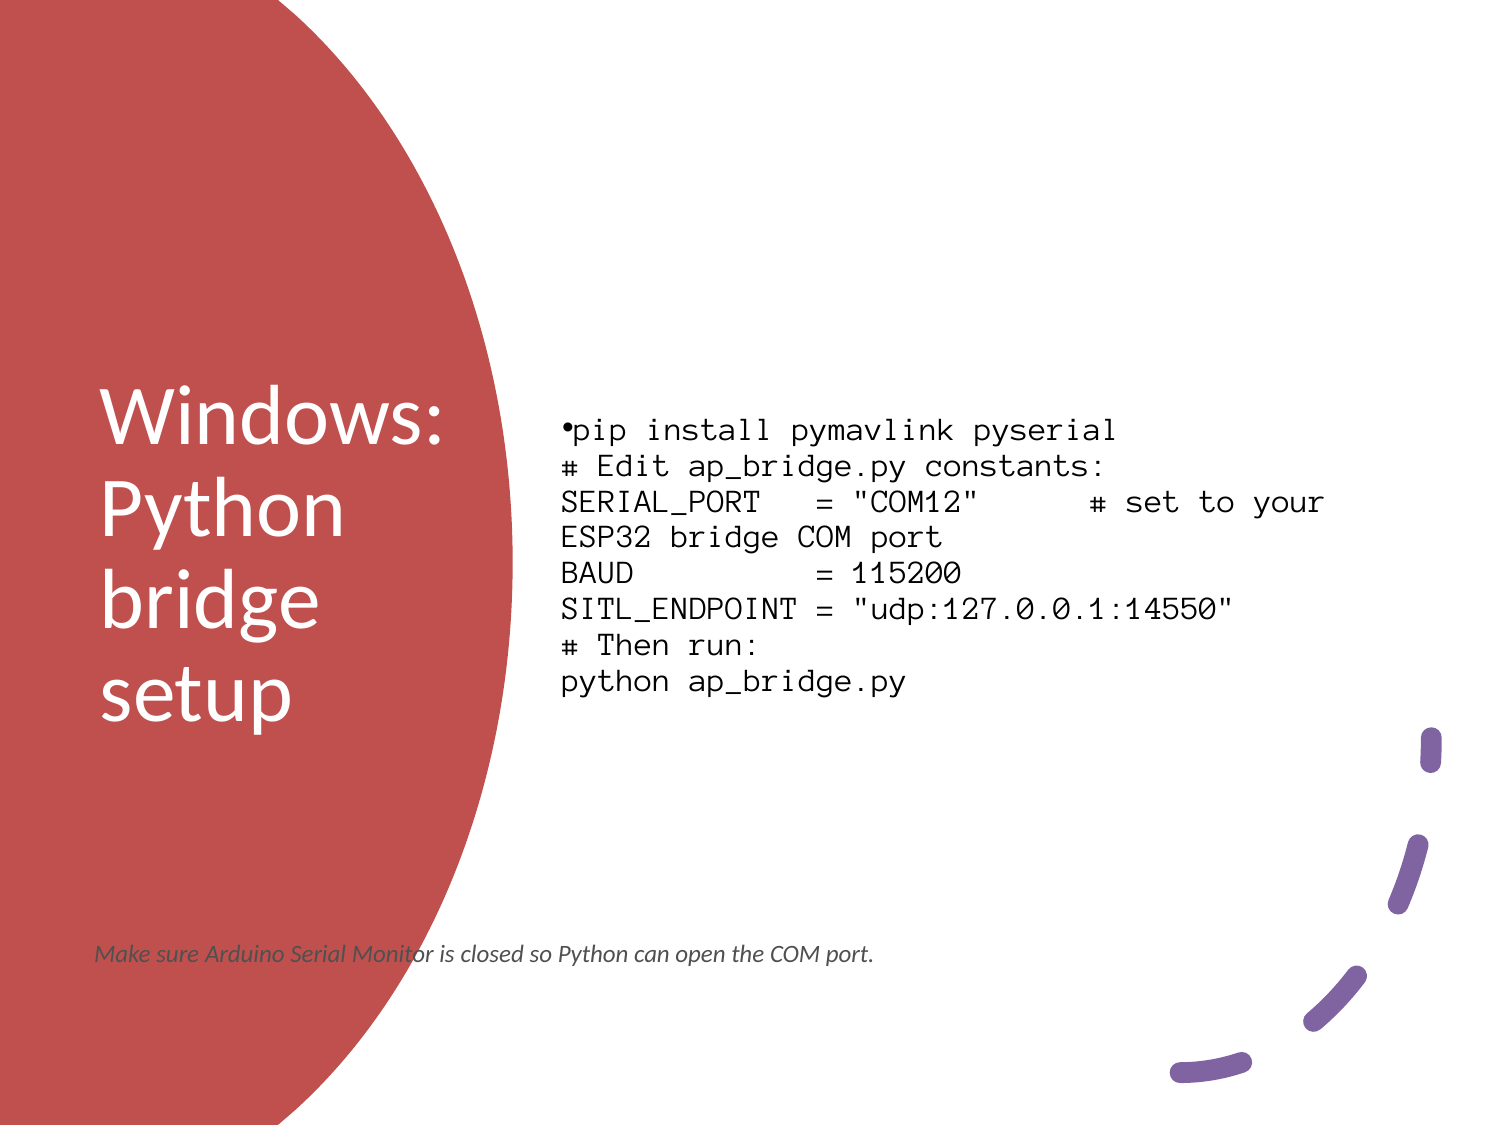

pip install pymavlink pyserial
# Edit ap_bridge.py constants:
SERIAL_PORT   = "COM12"      # set to your ESP32 bridge COM port
BAUD          = 115200
SITL_ENDPOINT = "udp:127.0.0.1:14550"
# Then run:
python ap_bridge.py
# Windows: Python bridge setup

Make sure Arduino Serial Monitor is closed so Python can open the COM port.